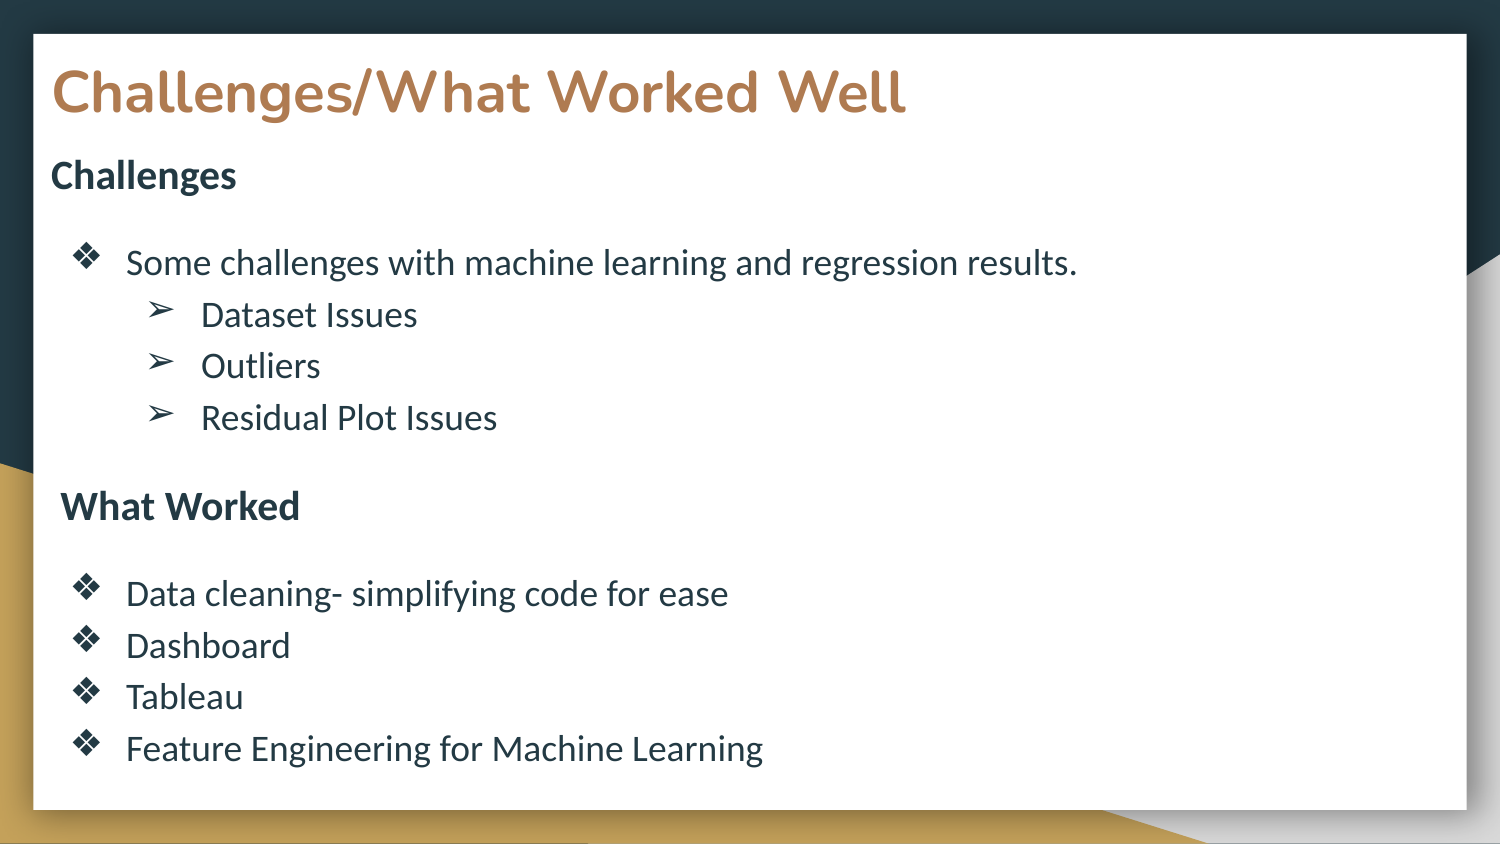

# Challenges/What Worked Well
Challenges
Some challenges with machine learning and regression results.
Dataset Issues
Outliers
Residual Plot Issues
 What Worked
Data cleaning- simplifying code for ease
Dashboard
Tableau
Feature Engineering for Machine Learning